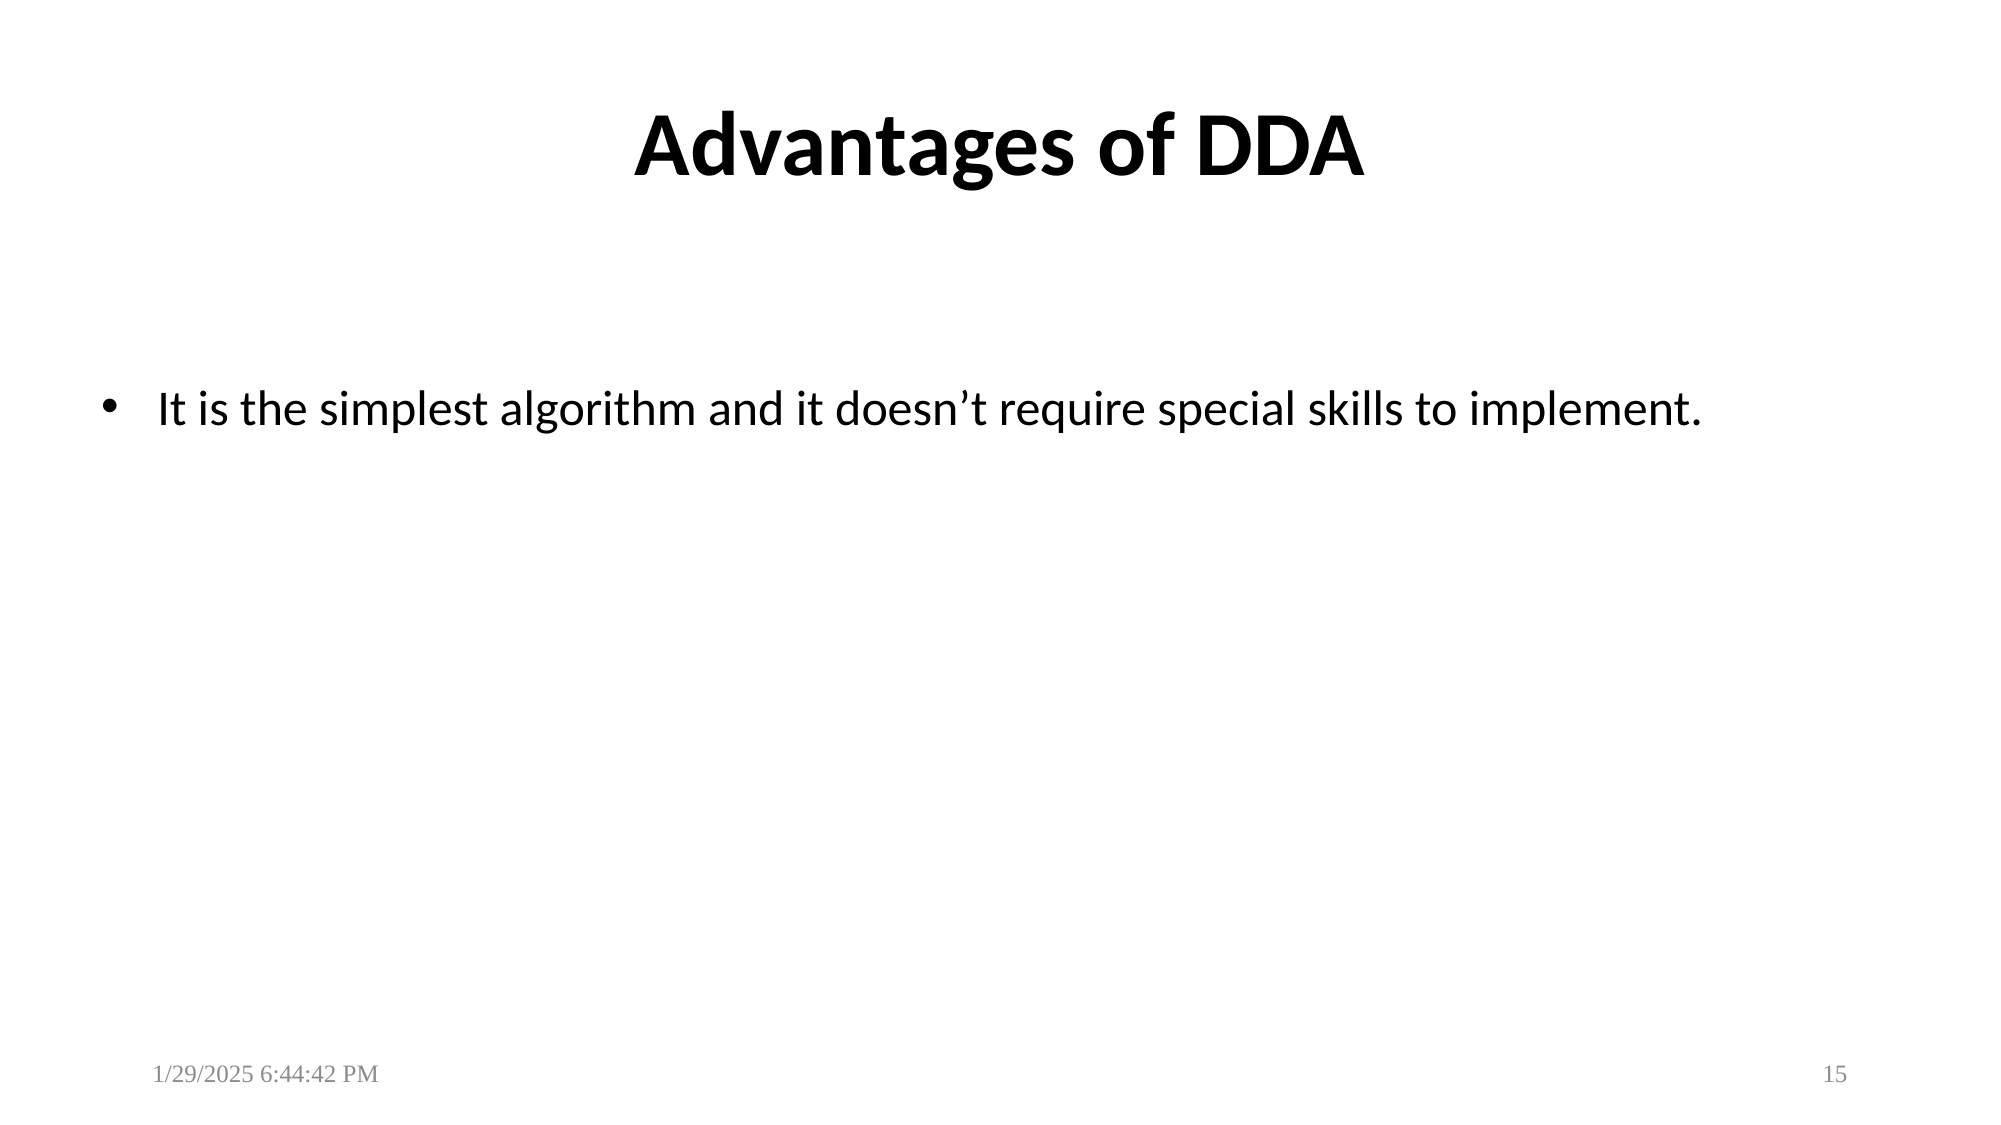

# Advantages of DDA
It is the simplest algorithm and it doesn’t require special skills to implement.

1/29/2025 6:44:42 PM
15